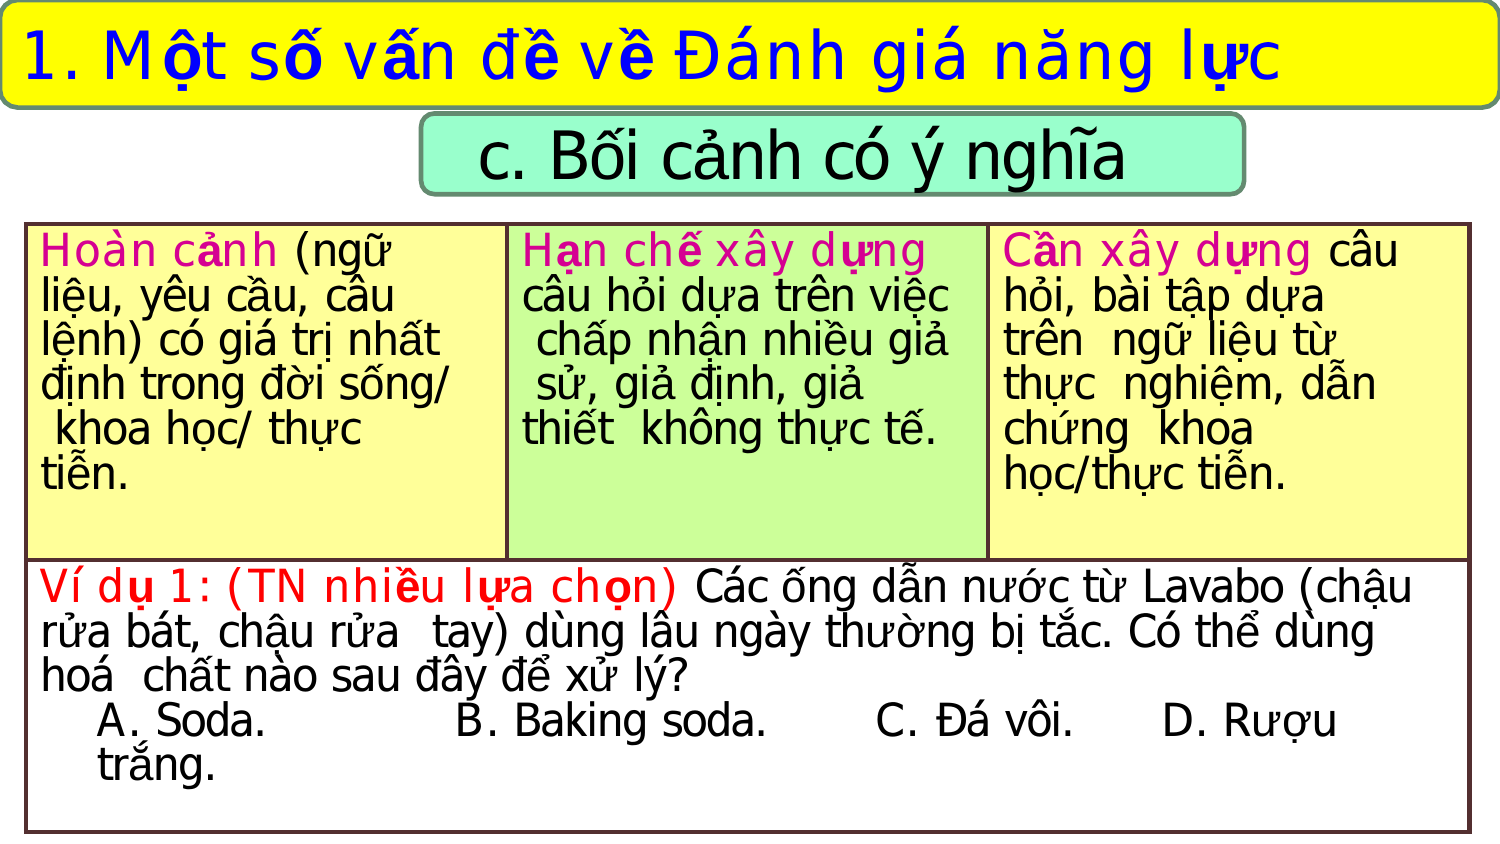

# 1. Một số vấn đề về Đánh giá năng lực
c. Bối cảnh có ý nghĩa

| Hoàn cảnh (ngữ liệu, yêu cầu, câu lệnh) có giá trị nhất định trong đời sống/ khoa học/ thực tiễn. | Hạn chế xây dựng câu hỏi dựa trên việc chấp nhận nhiều giả sử, giả định, giả thiết không thực tế. | Cần xây dựng câu hỏi, bài tập dựa trên ngữ liệu từ thực nghiệm, dẫn chứng khoa học/thực tiễn. |
| --- | --- | --- |
| Ví dụ 1: (TN nhiều lựa chọn) Các ống dẫn nước từ Lavabo (chậu rửa bát, chậu rửa tay) dùng lâu ngày thường bị tắc. Có thể dùng hoá chất nào sau đây để xử lý? A. Soda. B. Baking soda. C. Đá vôi. D. Rượu trắng. |  |  |